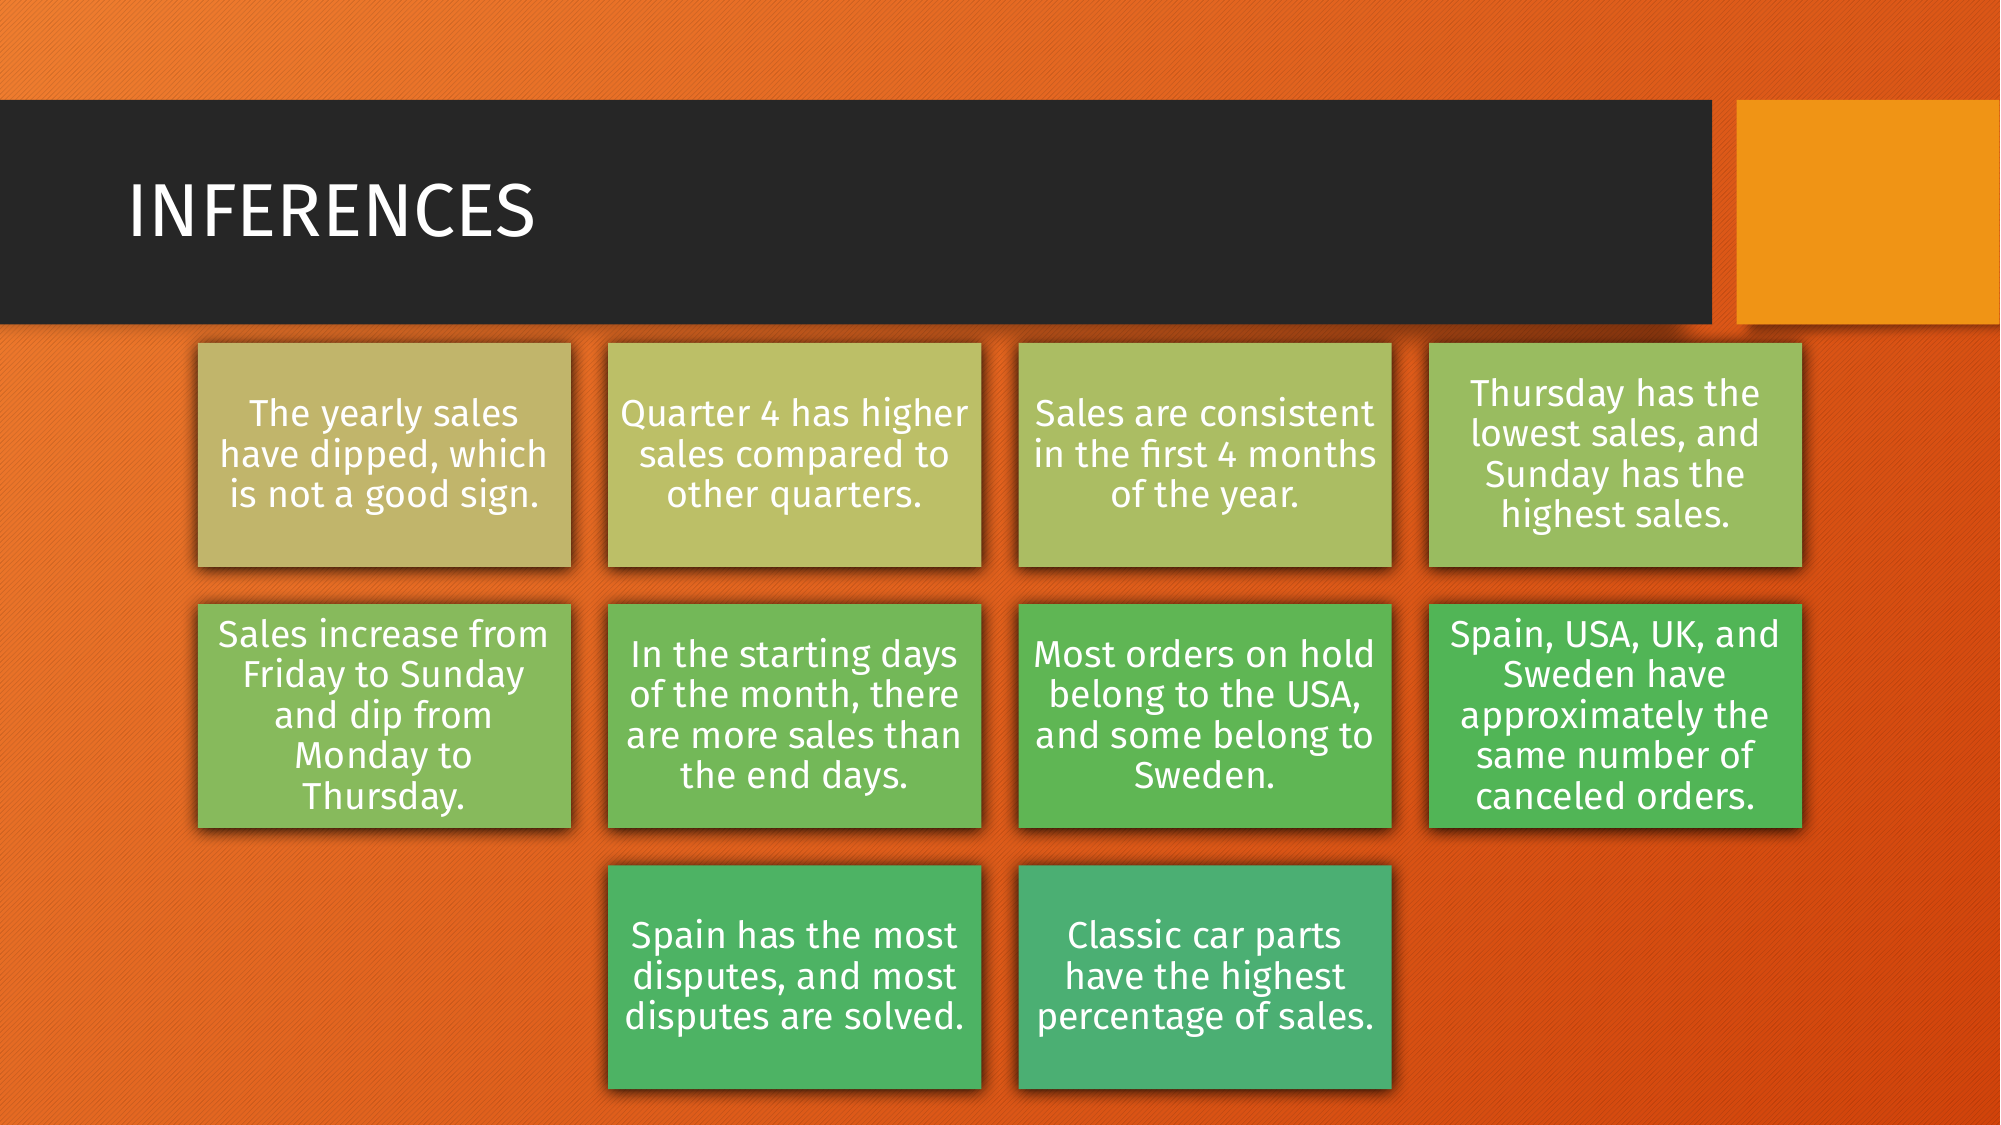

# INFERENCES
The yearly sales have dipped, which is not a good sign.
Quarter 4 has higher sales compared to other quarters.
Sales are consistent in the first 4 months of the year.
Thursday has the lowest sales, and Sunday has the highest sales.
Sales increase from Friday to Sunday and dip from Monday to Thursday.
In the starting days of the month, there are more sales than the end days.
Most orders on hold belong to the USA, and some belong to Sweden.
Spain, USA, UK, and Sweden have approximately the same number of canceled orders.
Spain has the most disputes, and most disputes are solved.
Classic car parts have the highest percentage of sales.